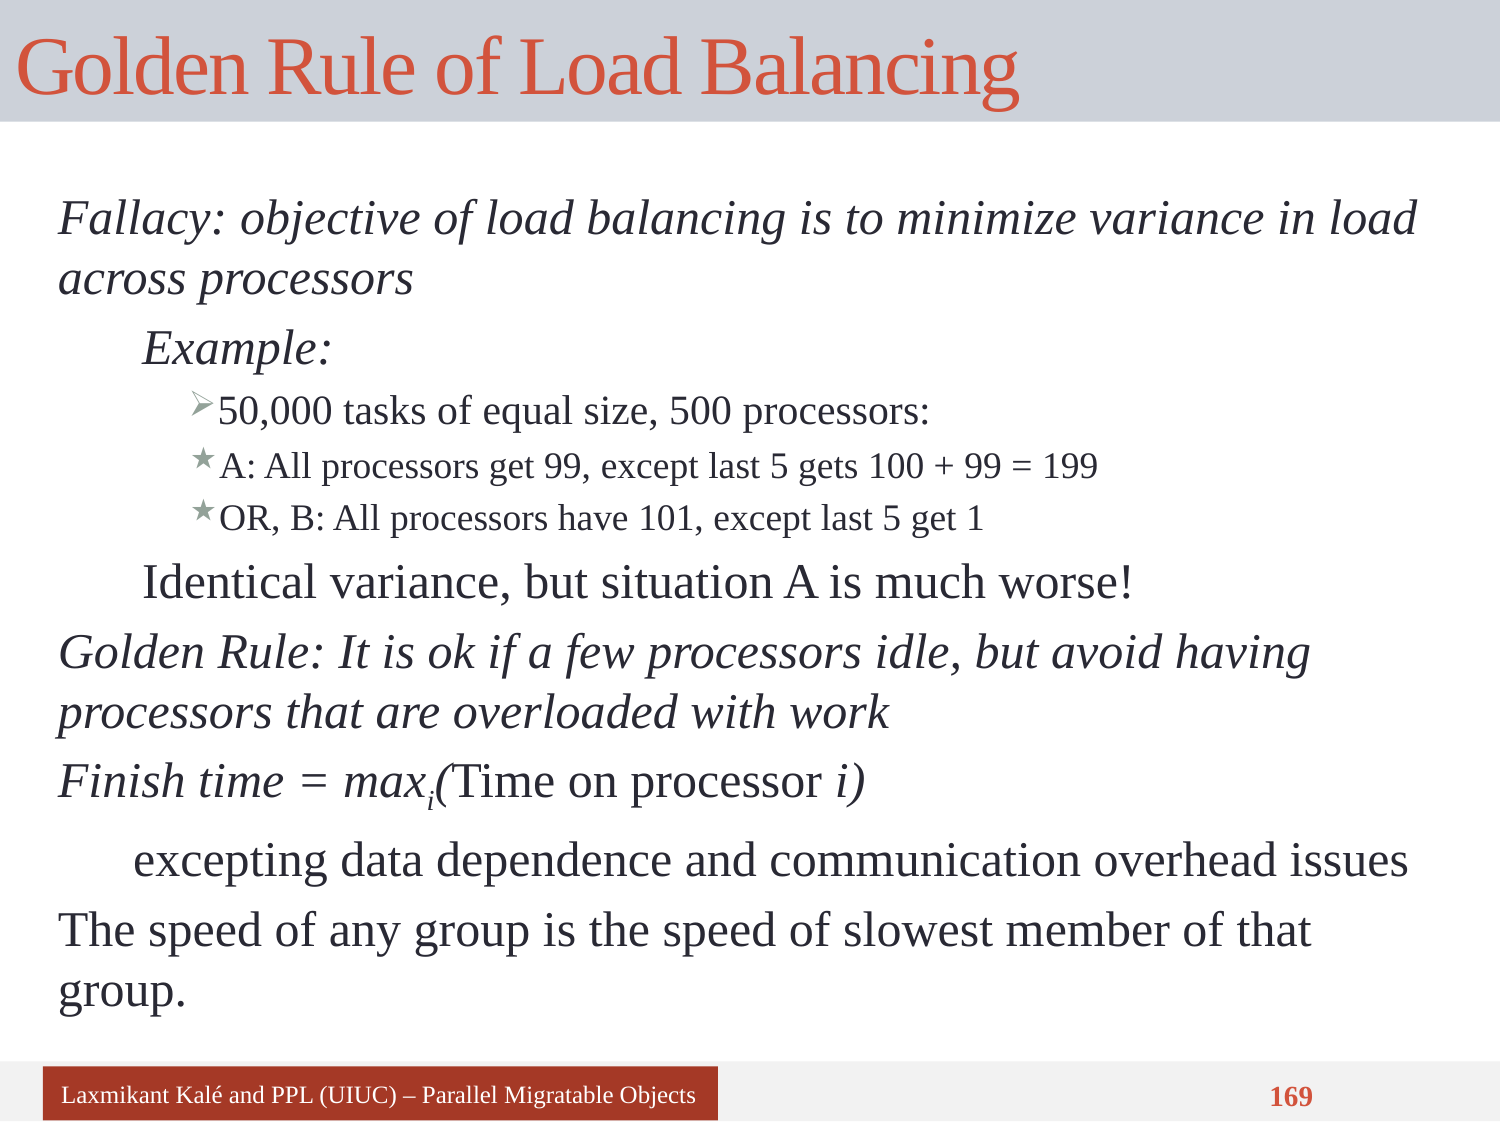

# Golden Rule of Load Balancing
Fallacy: objective of load balancing is to minimize variance in load across processors
Example:
50,000 tasks of equal size, 500 processors:
A: All processors get 99, except last 5 gets 100 + 99 = 199
OR, B: All processors have 101, except last 5 get 1
Identical variance, but situation A is much worse!
Golden Rule: It is ok if a few processors idle, but avoid having processors that are overloaded with work
Finish time = maxi(Time on processor i)
excepting data dependence and communication overhead issues
The speed of any group is the speed of slowest member of that group.
Laxmikant Kalé and PPL (UIUC) – Parallel Migratable Objects
169